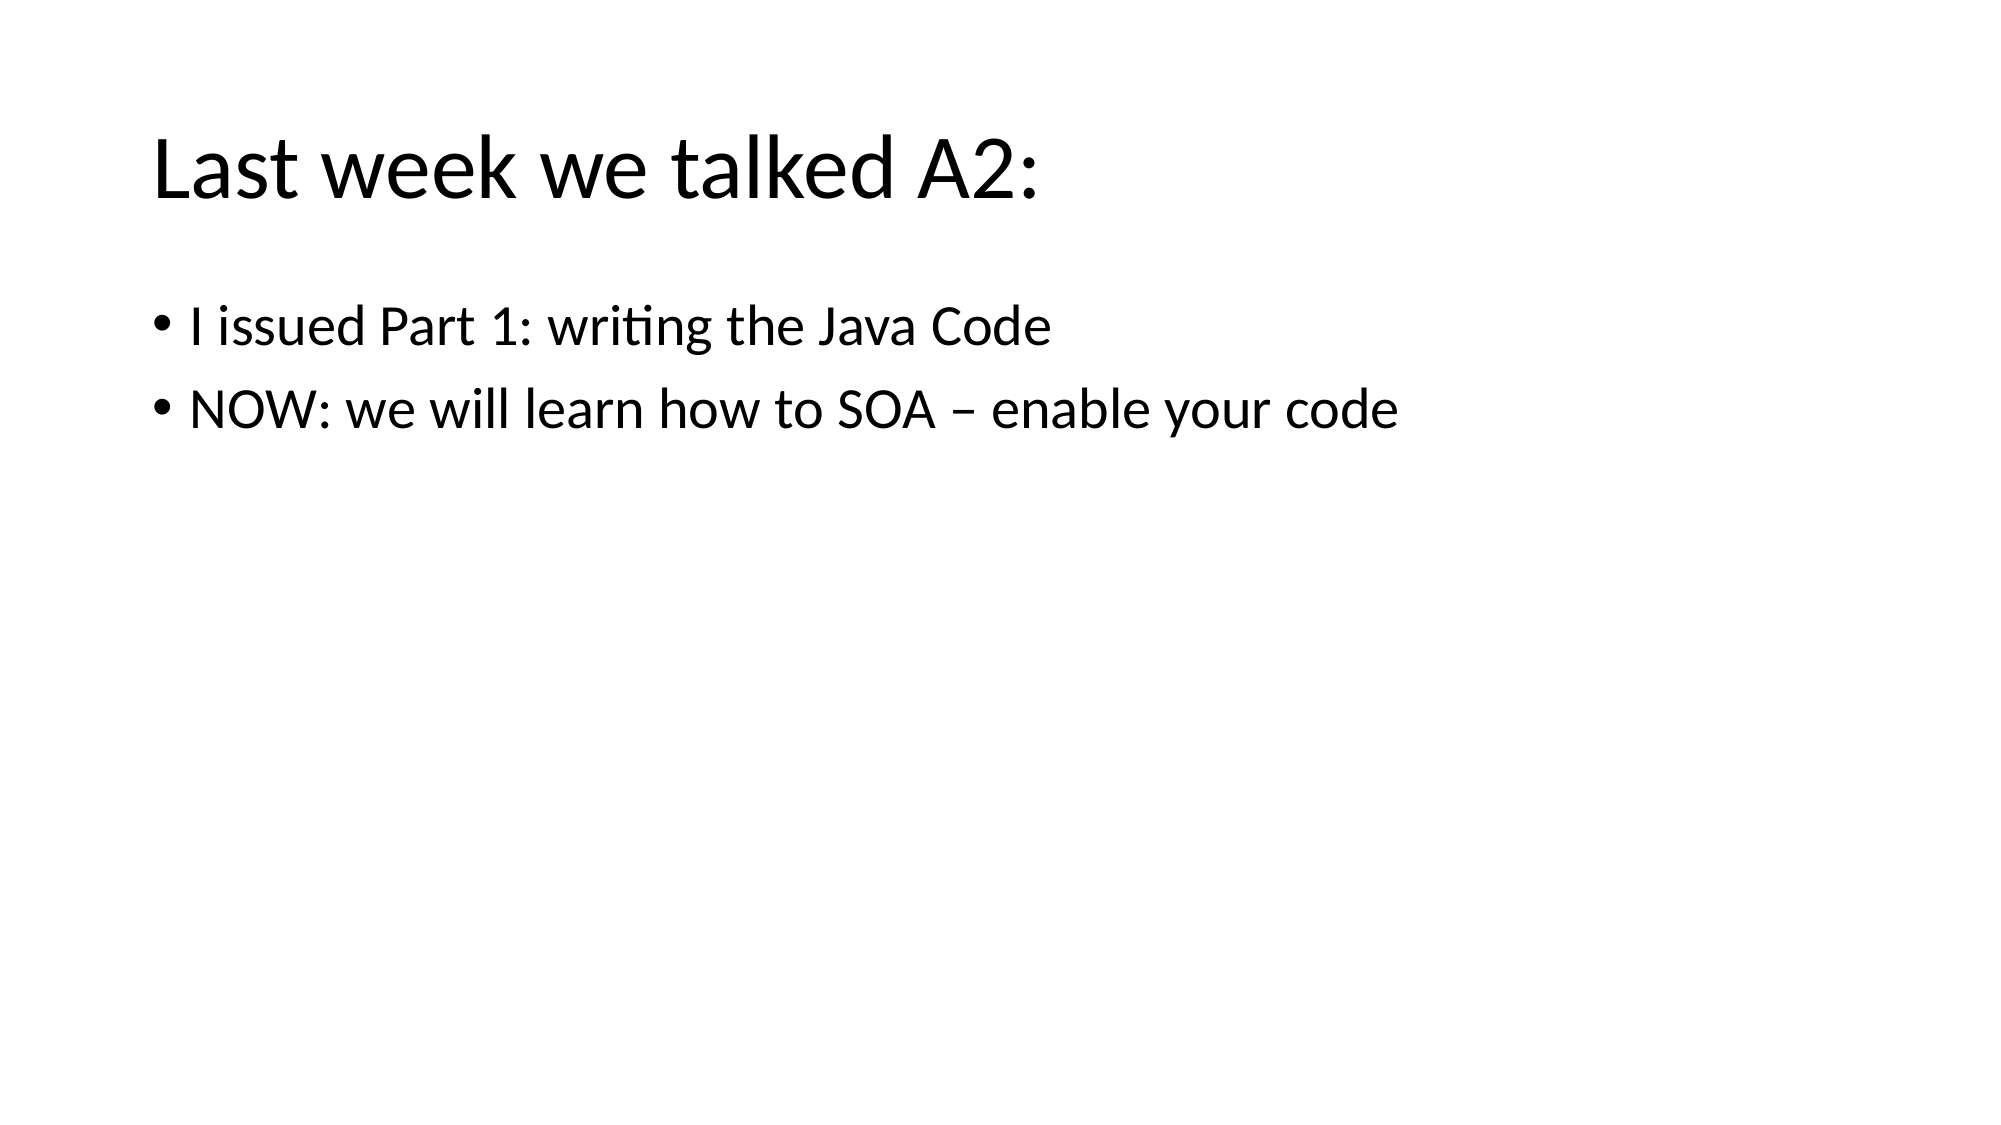

# Last week we talked A2:
I issued Part 1: writing the Java Code
NOW: we will learn how to SOA – enable your code